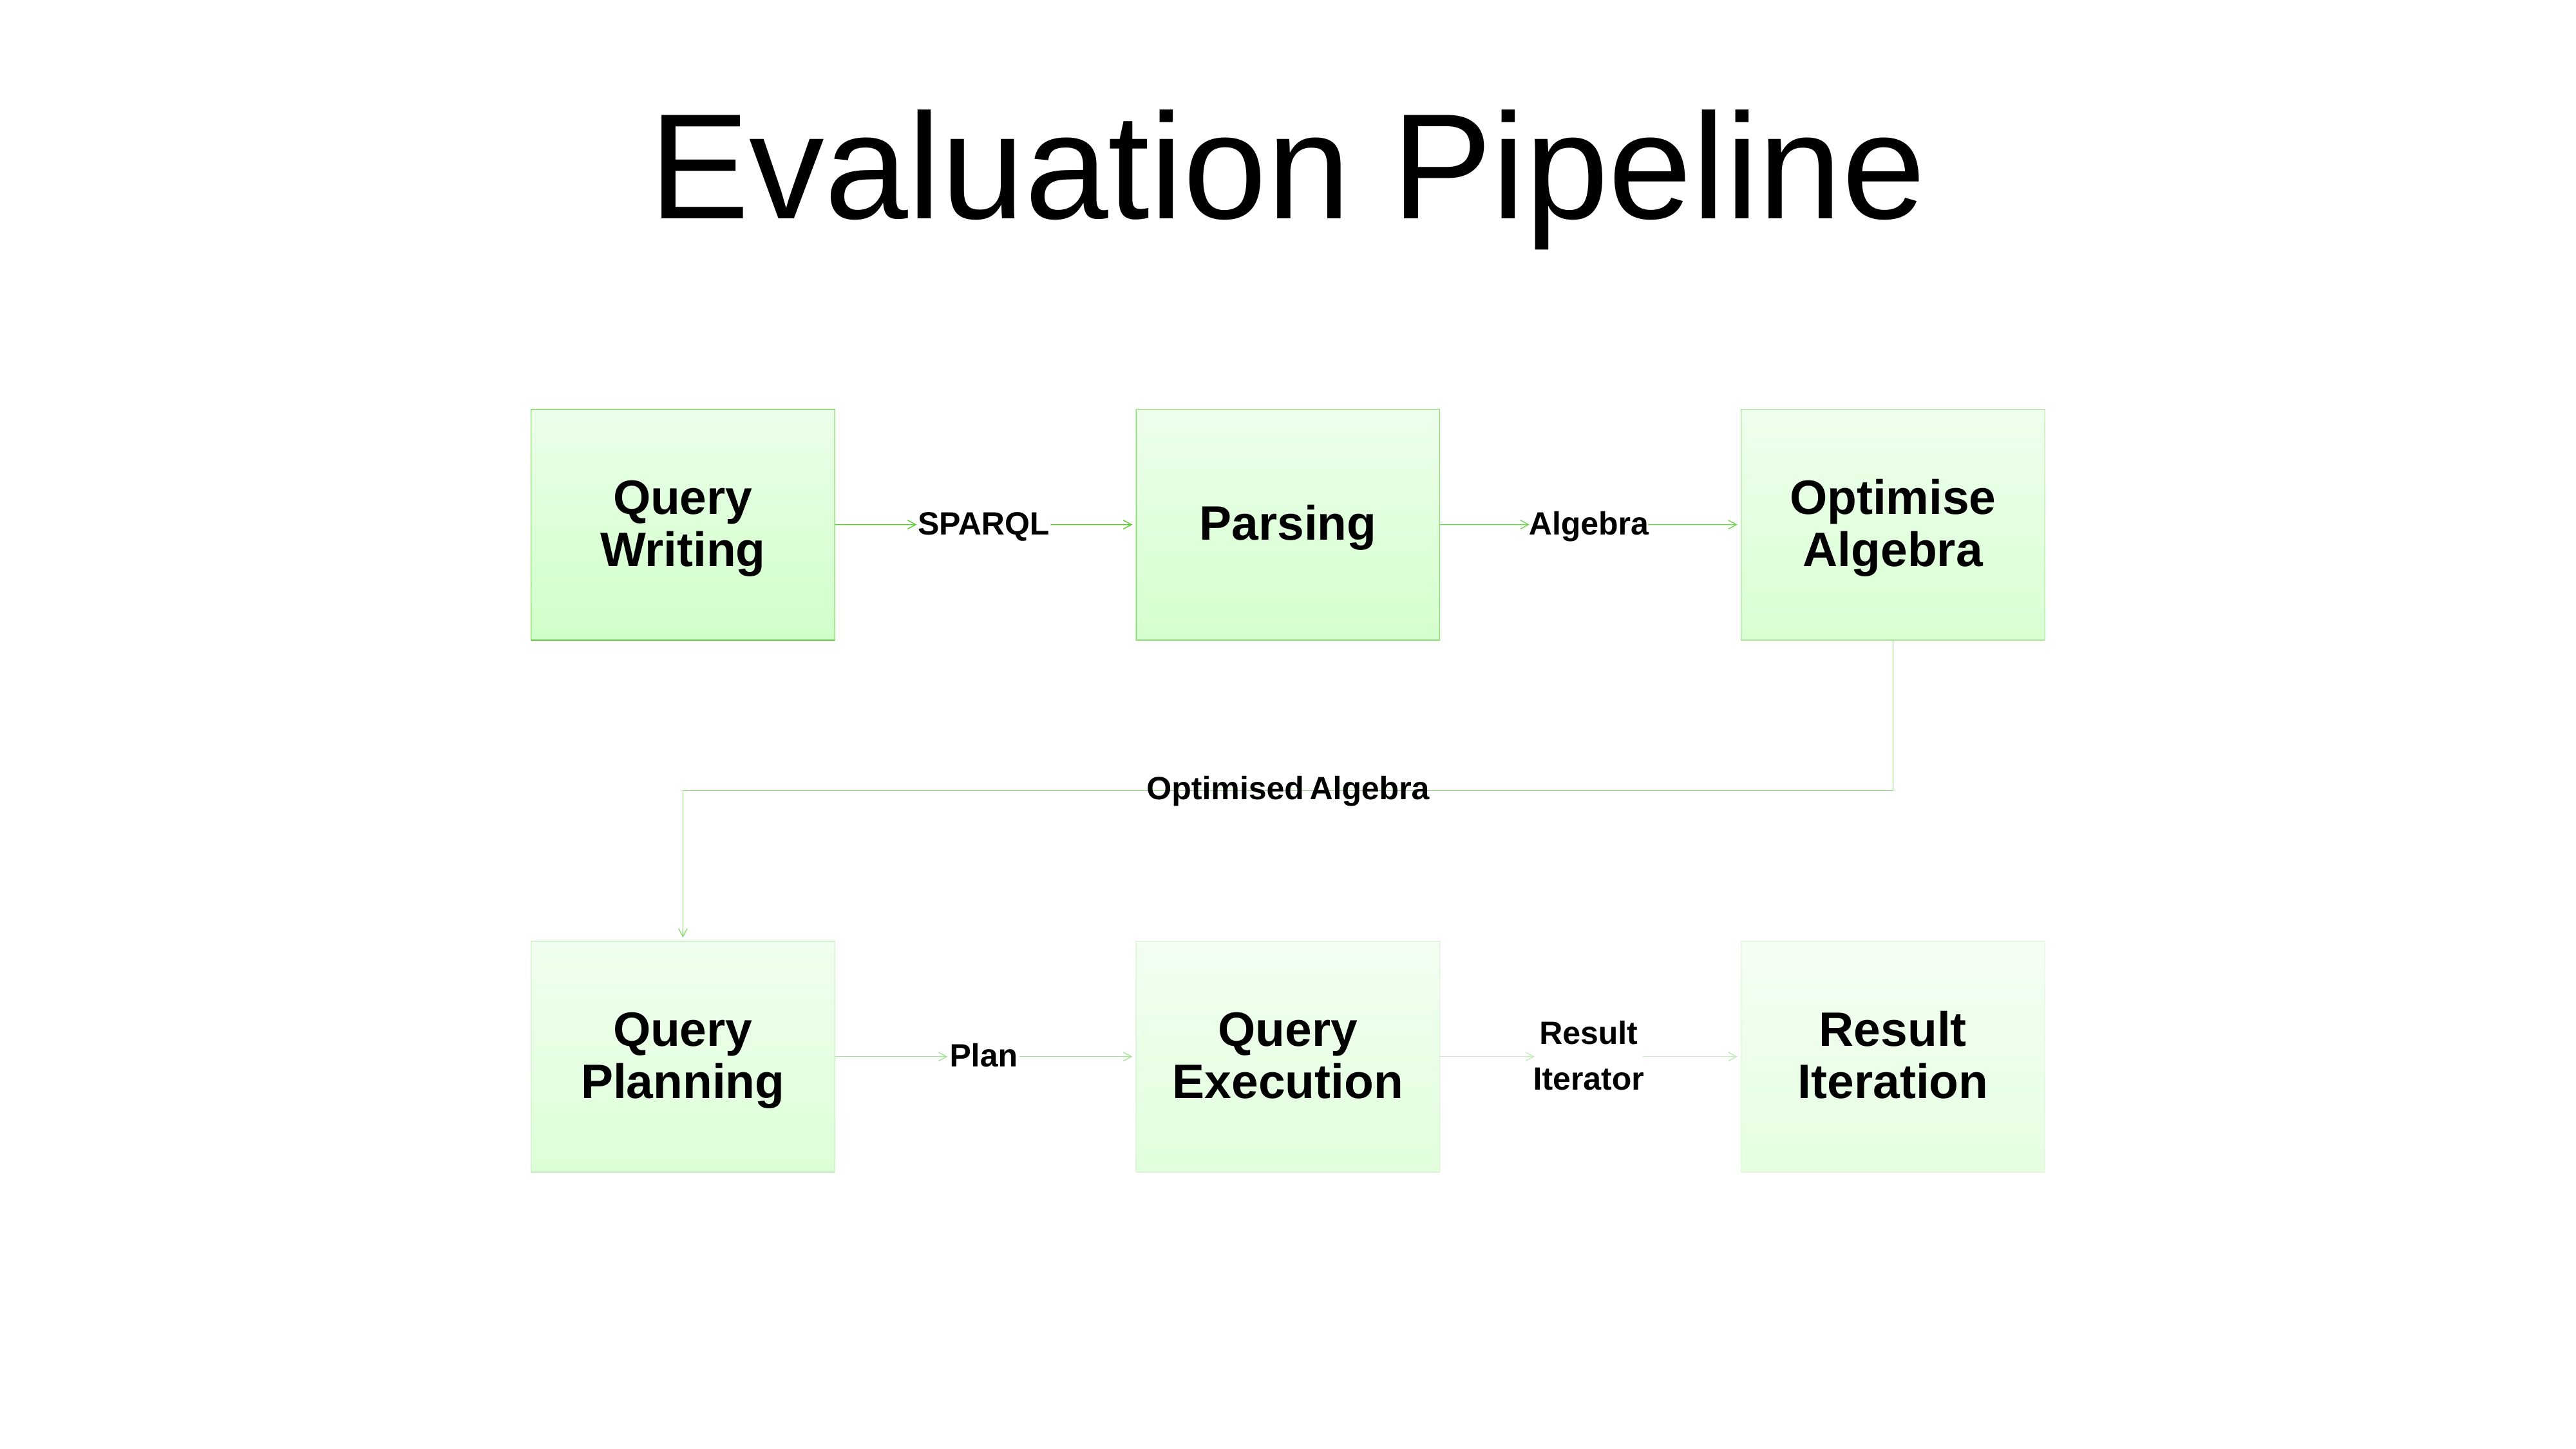

# Evaluation Pipeline
SPARQL
Query Writing
Algebra
Parsing
Optimised Algebra
Optimise Algebra
Plan
Query Planning
Result
Iterator
Query Execution
Result Iteration